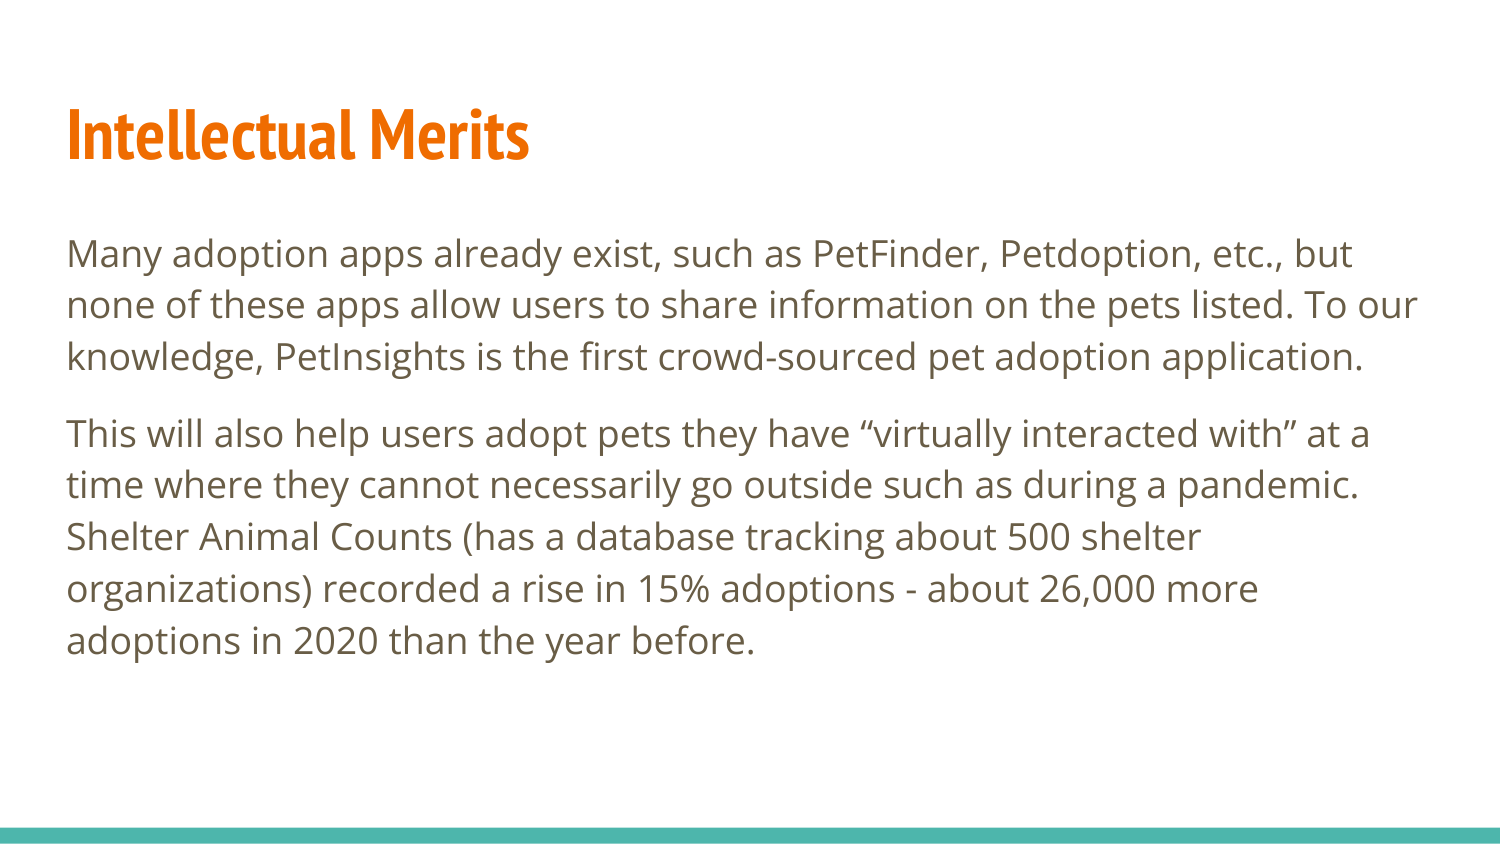

# Intellectual Merits
Many adoption apps already exist, such as PetFinder, Petdoption, etc., but none of these apps allow users to share information on the pets listed. To our knowledge, PetInsights is the first crowd-sourced pet adoption application.
This will also help users adopt pets they have “virtually interacted with” at a time where they cannot necessarily go outside such as during a pandemic. Shelter Animal Counts (has a database tracking about 500 shelter organizations) recorded a rise in 15% adoptions - about 26,000 more adoptions in 2020 than the year before.